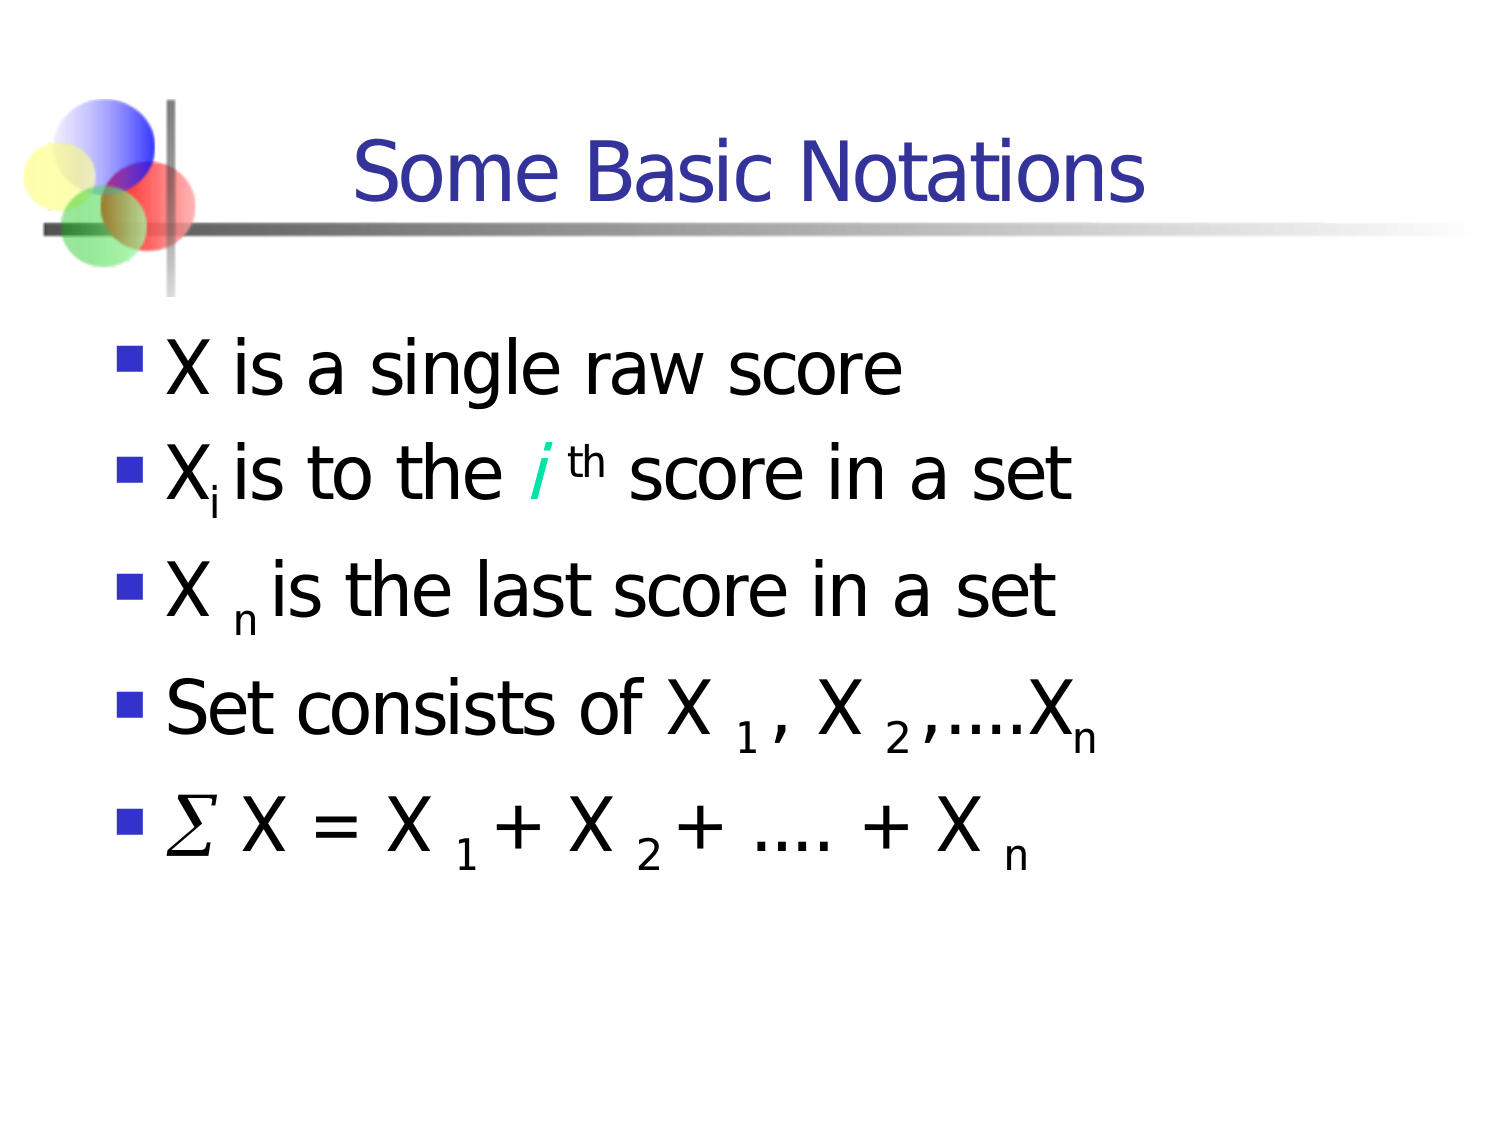

# Some Basic Notations
X is a single raw score
Xi is to the i th score in a set
X n is the last score in a set
Set consists of X 1 , X 2 ,….Xn
∑ X = X 1 + X 2 + …. + X n